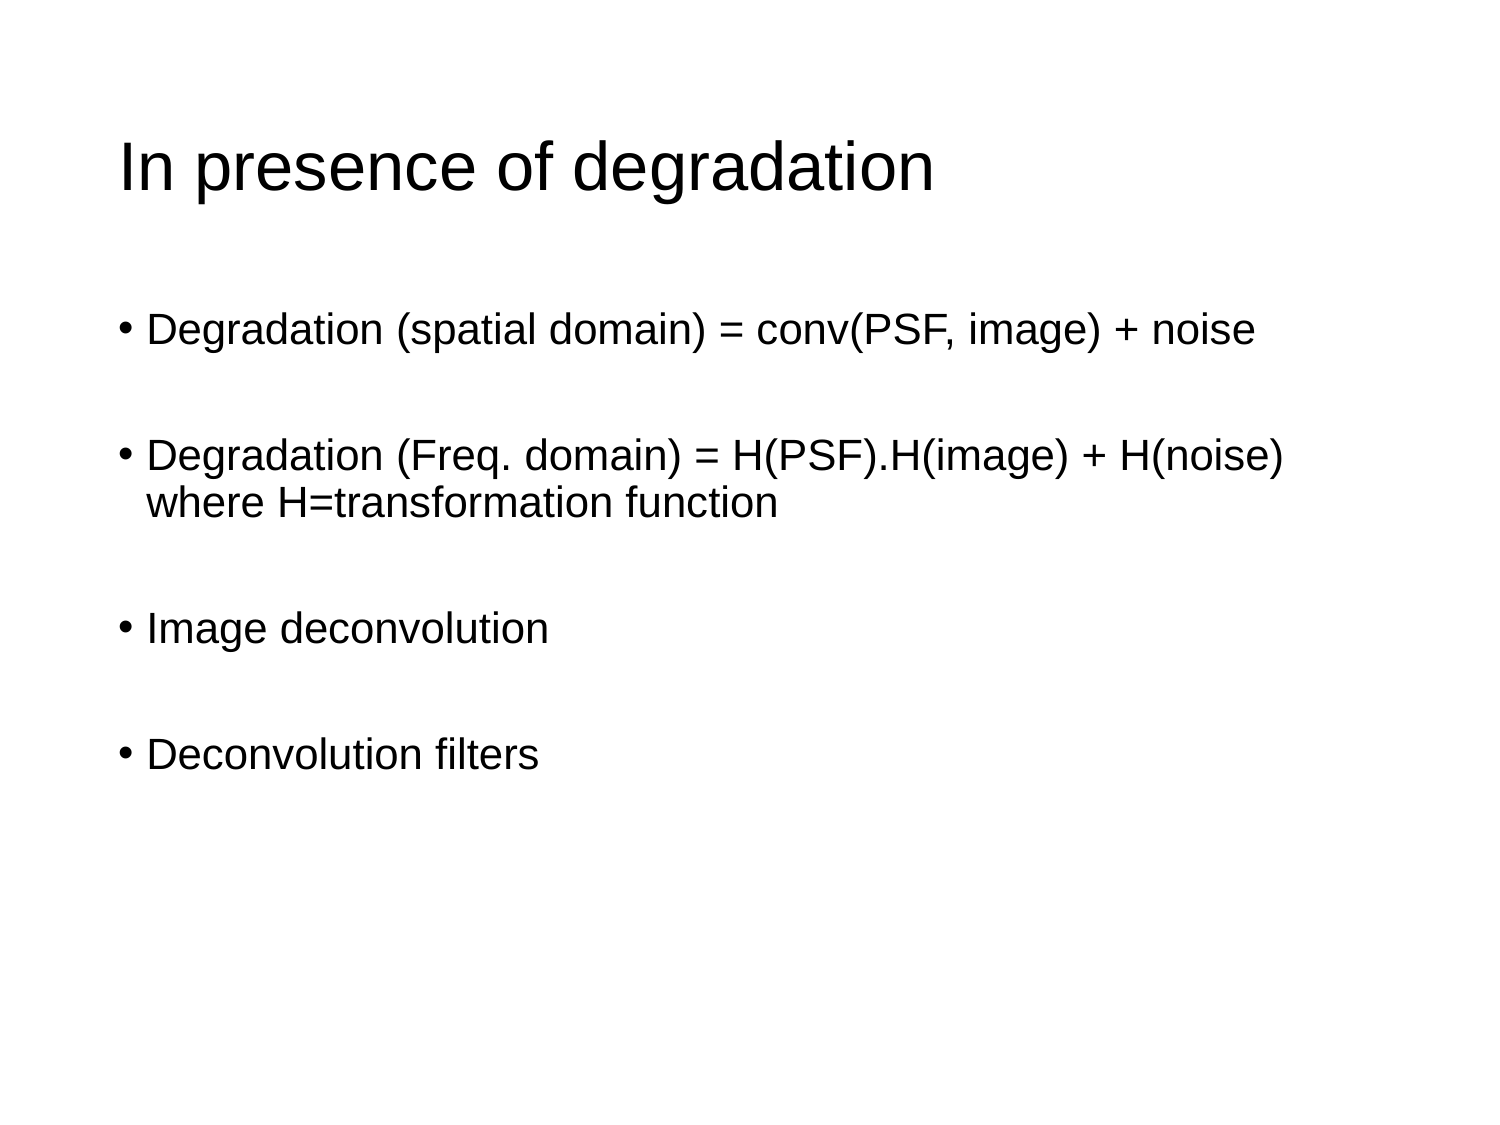

# In presence of degradation
Degradation (spatial domain) = conv(PSF, image) + noise

Degradation (Freq. domain) = H(PSF).H(image) + H(noise)
where H=transformation function

Image deconvolution

Deconvolution filters